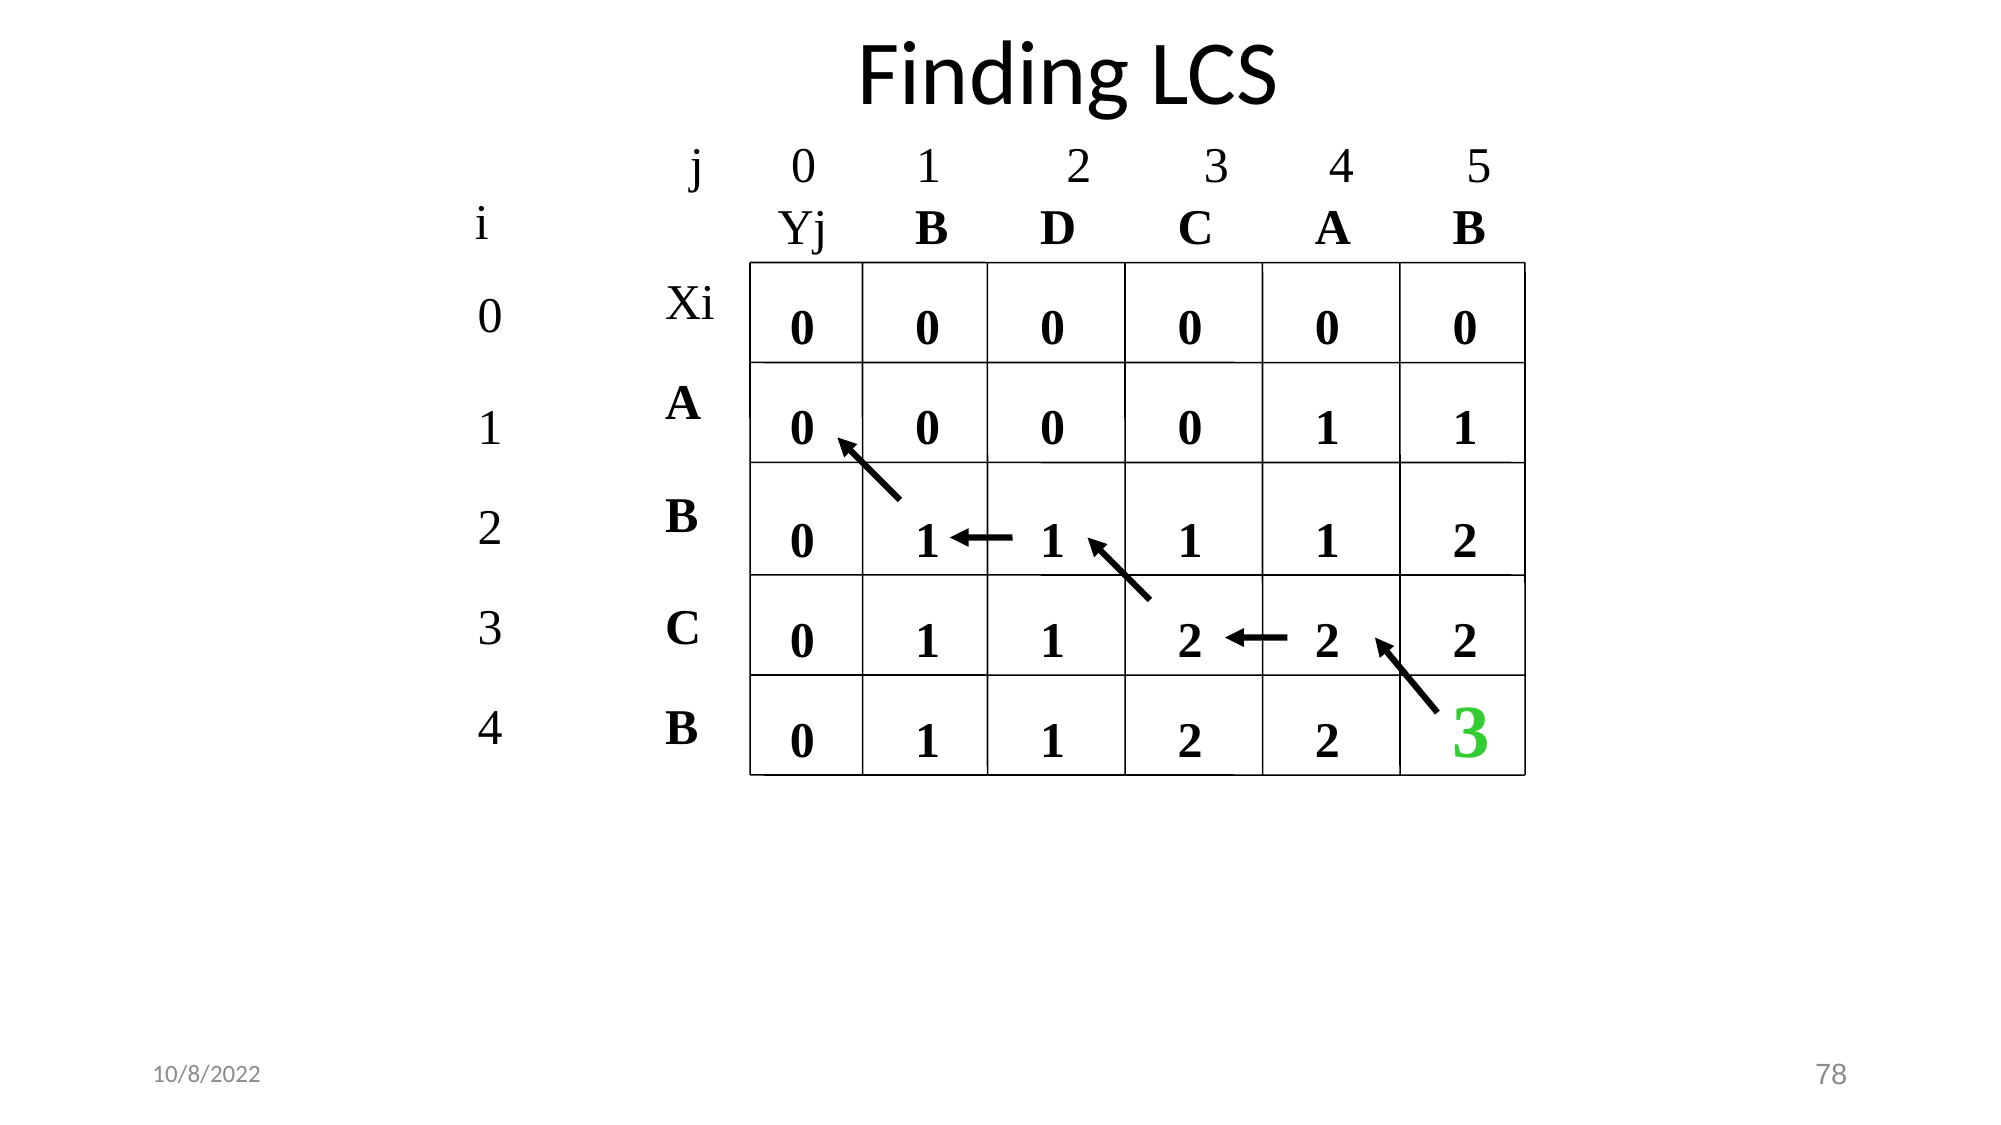

# Finding LCS
j       0        1          2         3        4         5
i
Yj
B
D
C
A
B
Xi

0
0
0
0
0
0
0
A

1
0
0
0
0
1
1

B
2
0
1
1
1
1
2

3
C
0
1
1
2
2
2

3
4
B
0
1
1
2
2

10/8/2022
78